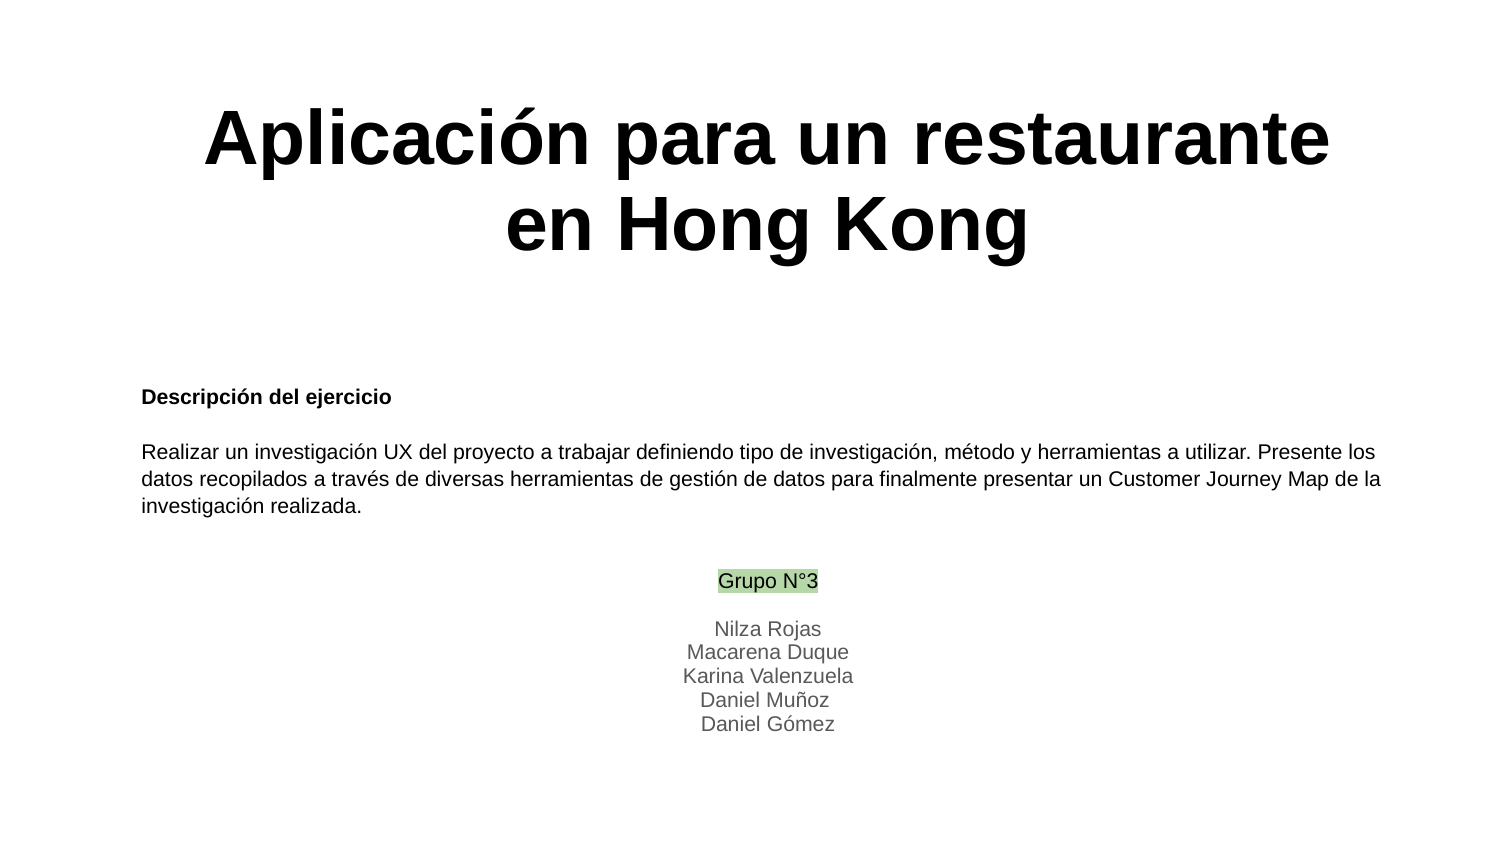

# Aplicación para un restaurante en Hong Kong

Descripción del ejercicio

Realizar un investigación UX del proyecto a trabajar definiendo tipo de investigación, método y herramientas a utilizar. Presente los datos recopilados a través de diversas herramientas de gestión de datos para finalmente presentar un Customer Journey Map de la investigación realizada.

Grupo N°3

Nilza Rojas
Macarena Duque
Karina Valenzuela
Daniel Muñoz
Daniel Gómez